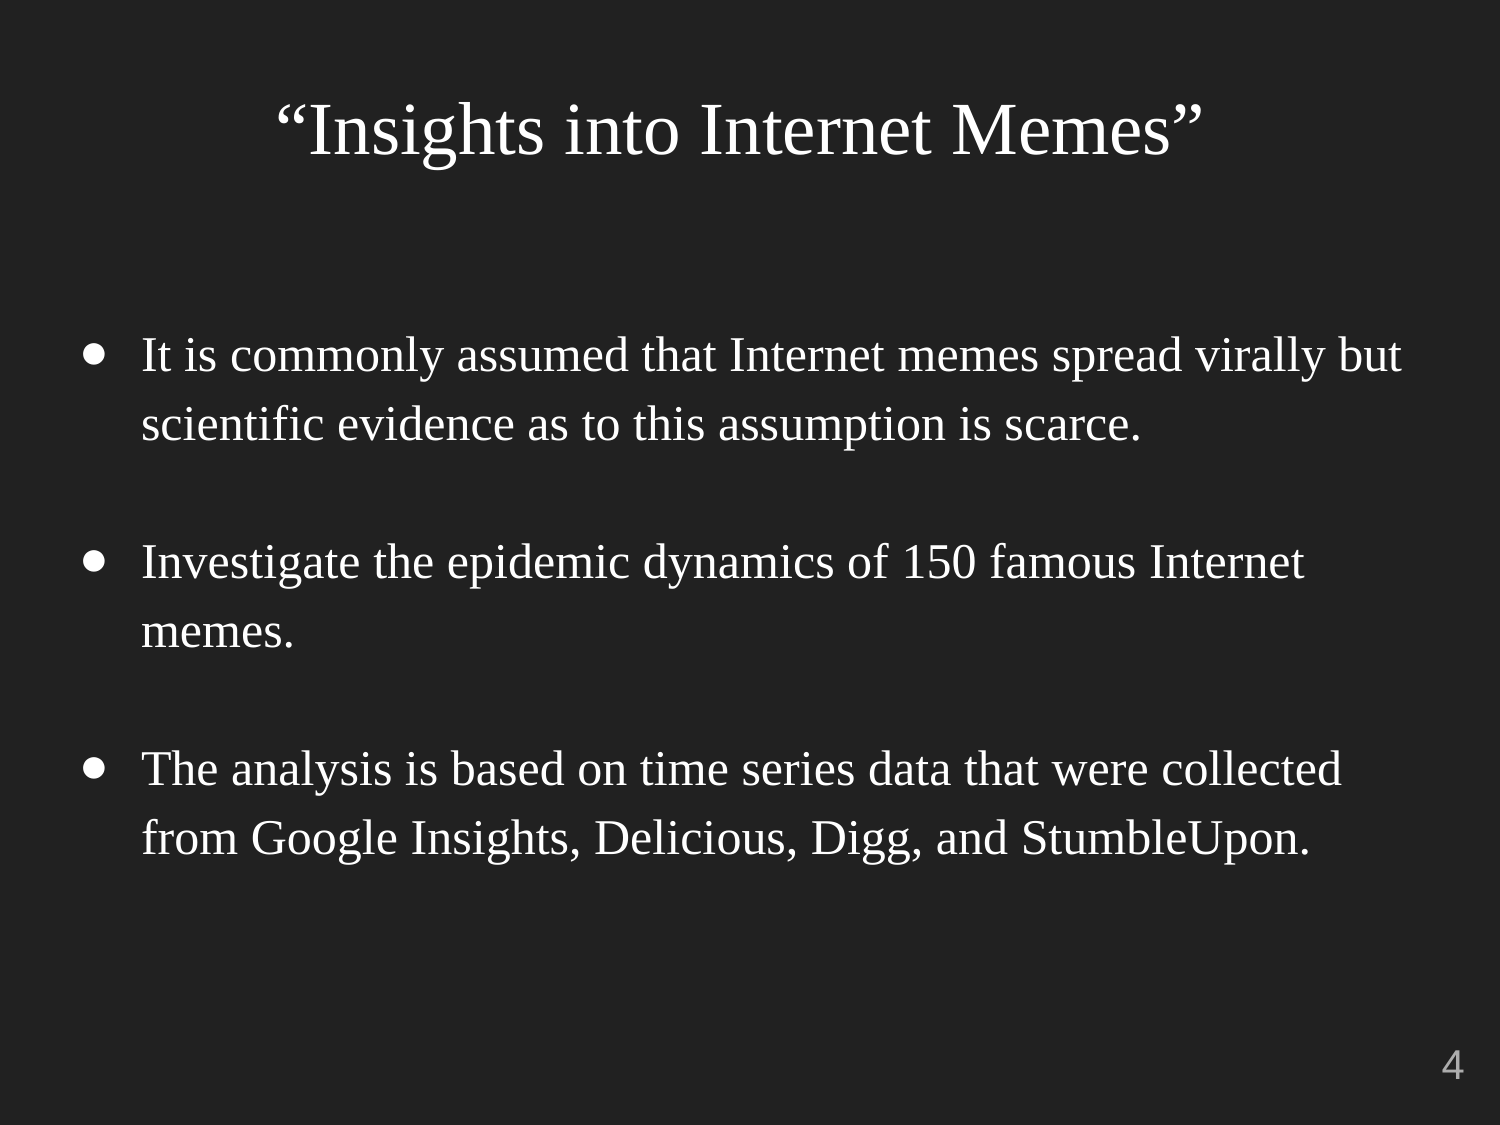

# “Insights into Internet Memes”
It is commonly assumed that Internet memes spread virally but scientific evidence as to this assumption is scarce.

Investigate the epidemic dynamics of 150 famous Internet memes.

The analysis is based on time series data that were collected from Google Insights, Delicious, Digg, and StumbleUpon.

4